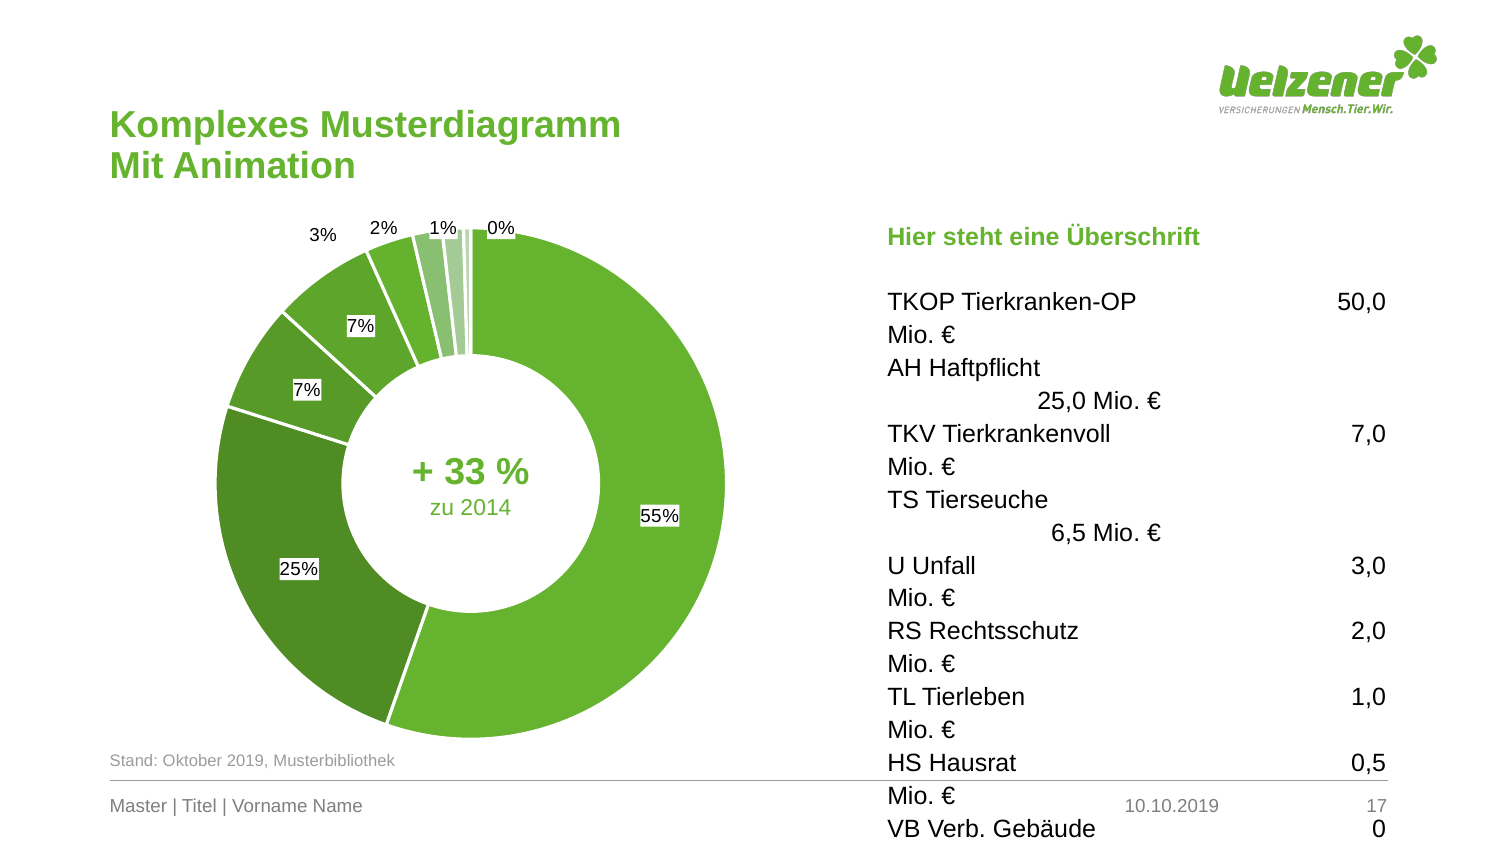

# Komplexes Musterdiagramm Mit Animation

### Chart

| Category | Anzahl |
|---|---|
| Fokus | 89710311.0 |
| Weiteres | 9892952.0 |
| Sonstiges | 3786405.0 |

### Chart

| Category | Anzahl |
|---|---|
| TKOP Tierkranken-OP | 57246111.0 |
| AH Haftpflicht | 25362430.0 |
| TKV Tierkrankenvoll | 7101770.0 |
| TS Tierseuche/Kra. | 6739790.0 |
| U Unfall | 3153162.0 |
| RS Rechtsschutz | 1933082.0 |
| TL Tierleben | 1383734.0 |
| HR Hausrat | 469589.0 |
| VG Verb. Gebäude | 0.0 |
Hier steht eine Überschrift

TKOP Tierkranken-OP		50,0 Mio. €
AH Haftpflicht			25,0 Mio. €
TKV Tierkrankenvoll 		  7,0 Mio. €
TS Tierseuche			  6,5 Mio. €
U Unfall			  3,0 Mio. €
RS Rechtsschutz		  2,0 Mio. €
TL Tierleben			  1,0 Mio. €
HS Hausrat			  0,5 Mio. €
VB Verb. Gebäude		     0 Mio. €

Kern
Weiterer
Sonstiges
+ 33 %
zu 2014
Stand: Oktober 2019, Musterbibliothek

Master | Titel | Vorname Name
10.10.2019
17